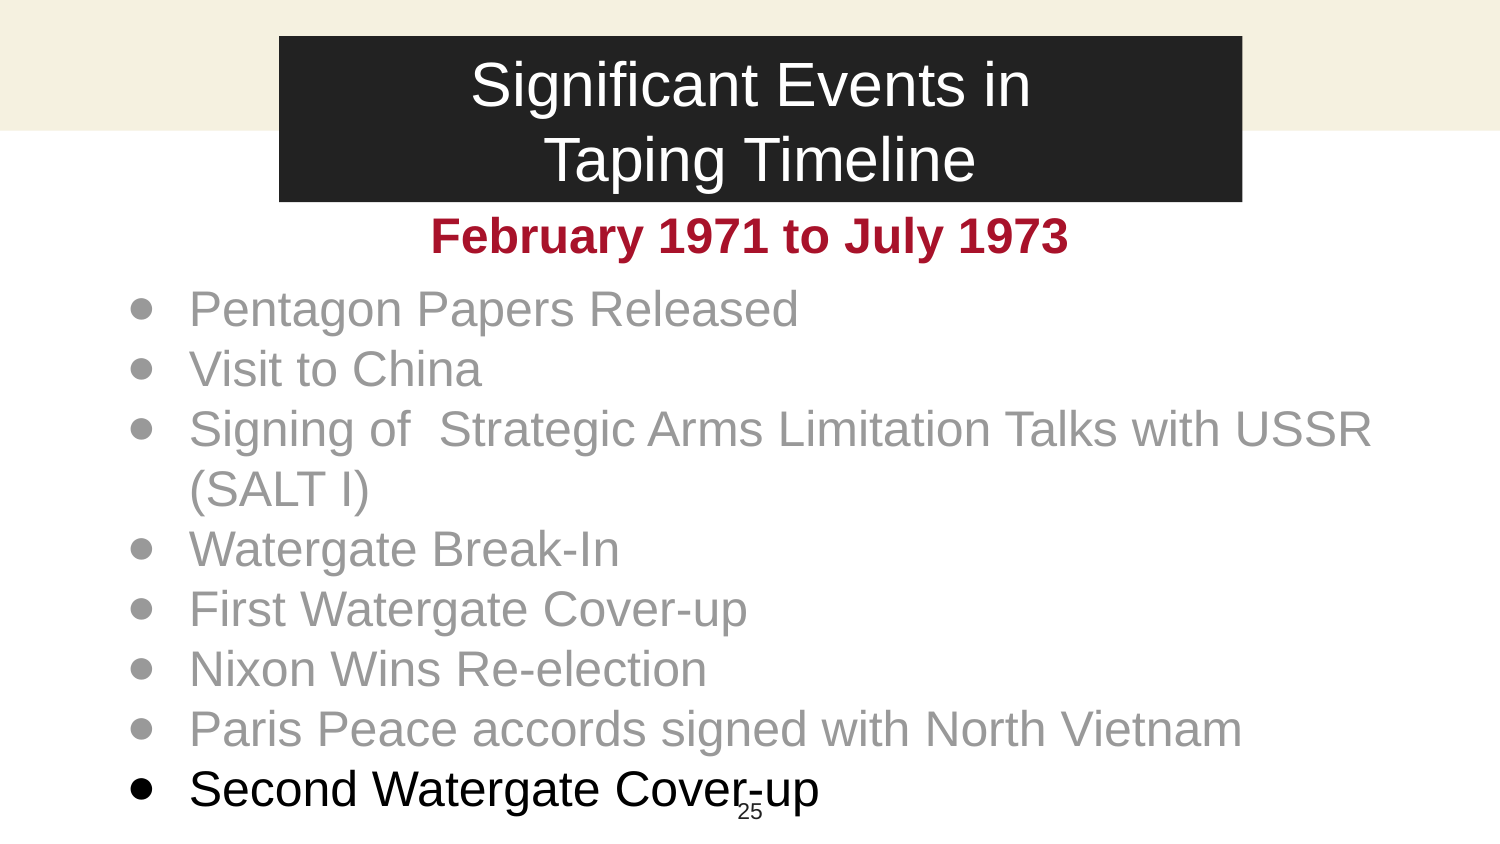

Significant Events in
Taping Timeline
About this template
# Instructions for use
February 1971 to July 1973
Pentagon Papers Released
Visit to China
Signing of  Strategic Arms Limitation Talks with USSR (SALT I)
Watergate Break-In
First Watergate Cover-up
Nixon Wins Re-election
Paris Peace accords signed with North Vietnam
Second Watergate Cover-up
25